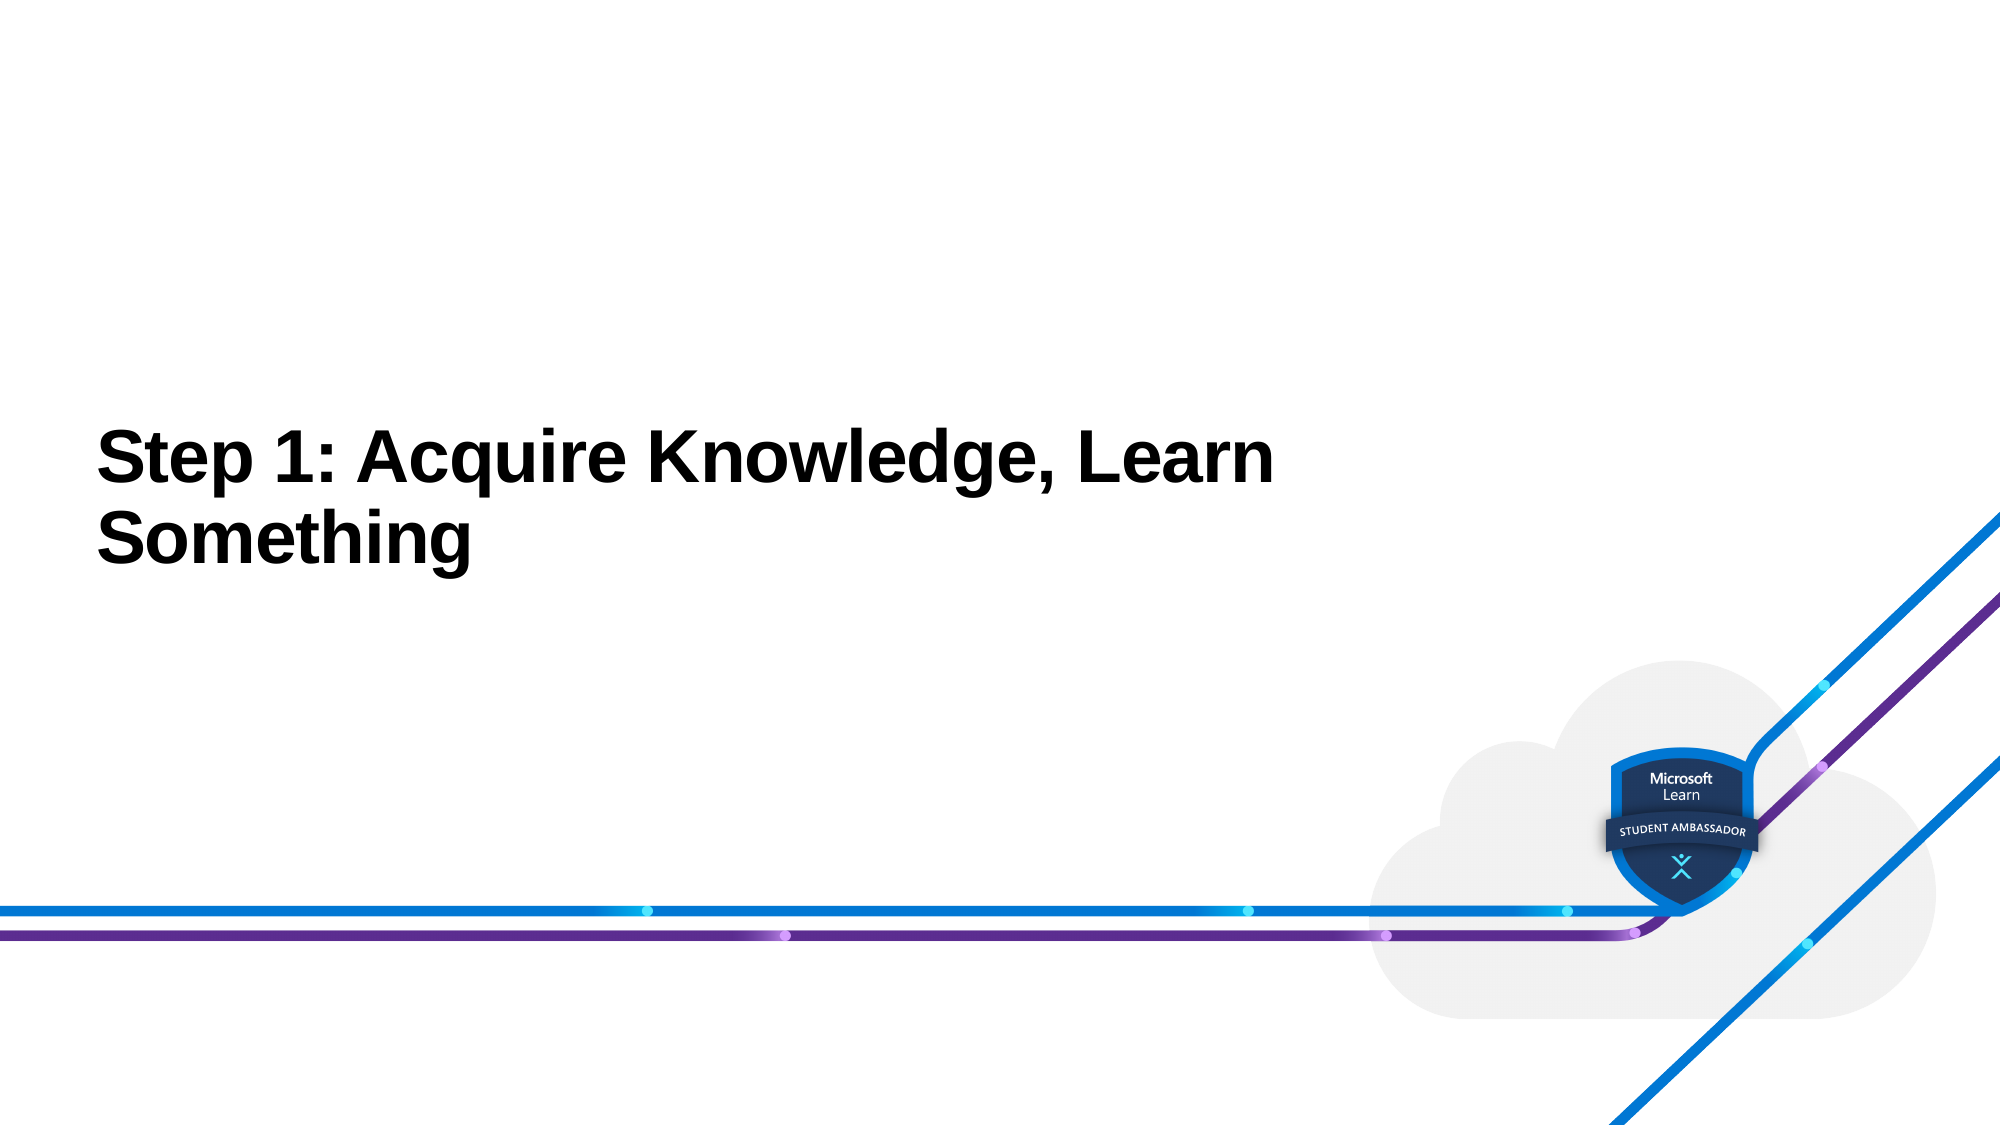

# Step 1: Acquire Knowledge, Learn Something